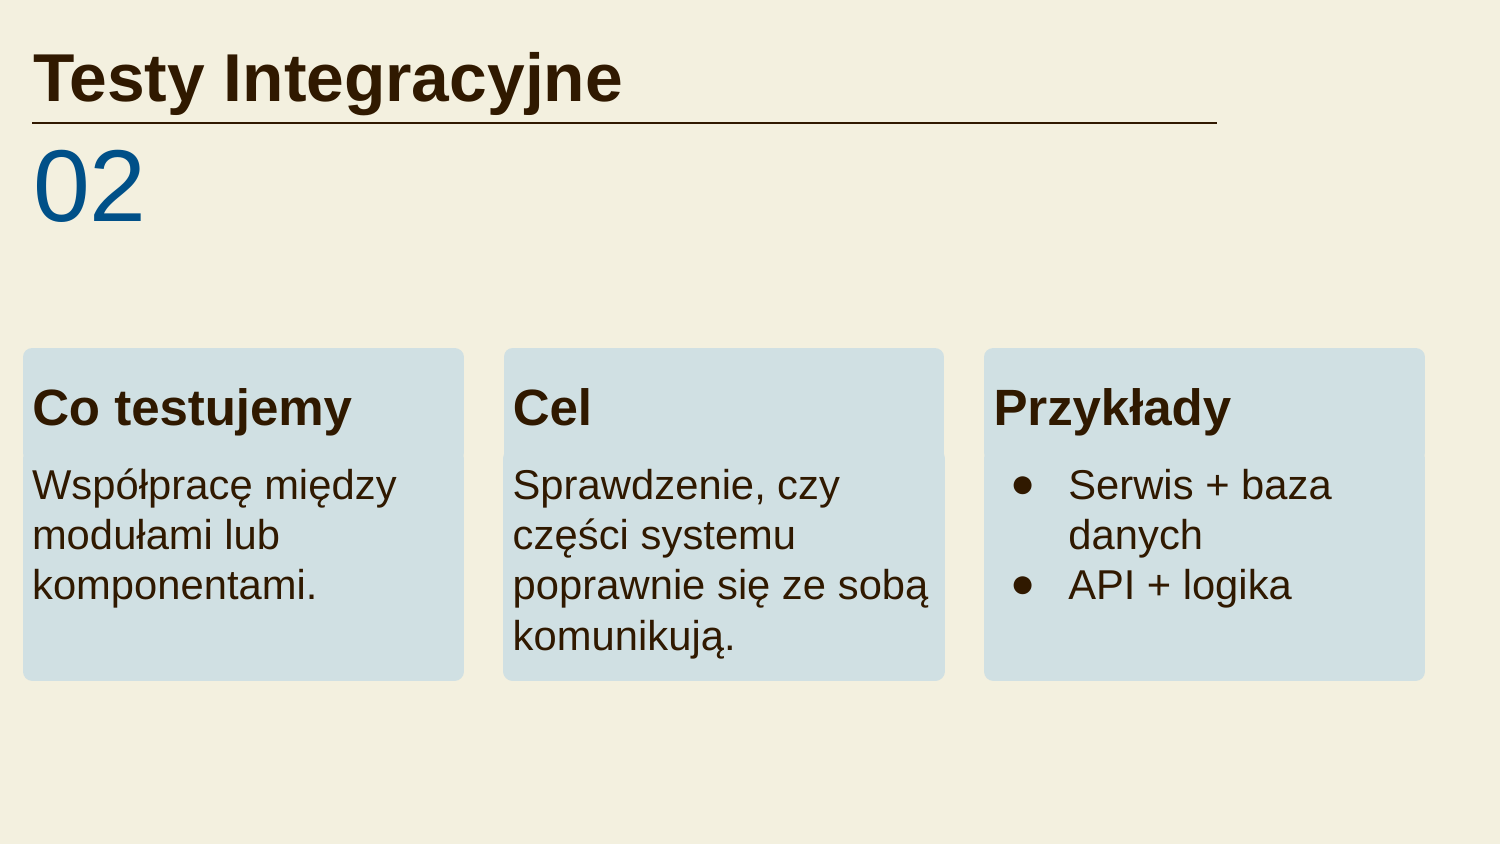

Testy Integracyjne
02
Co testujemy
Cel
Przykłady
Współpracę między modułami lub komponentami.
Sprawdzenie, czy części systemu poprawnie się ze sobą komunikują.
Serwis + baza danych
API + logika